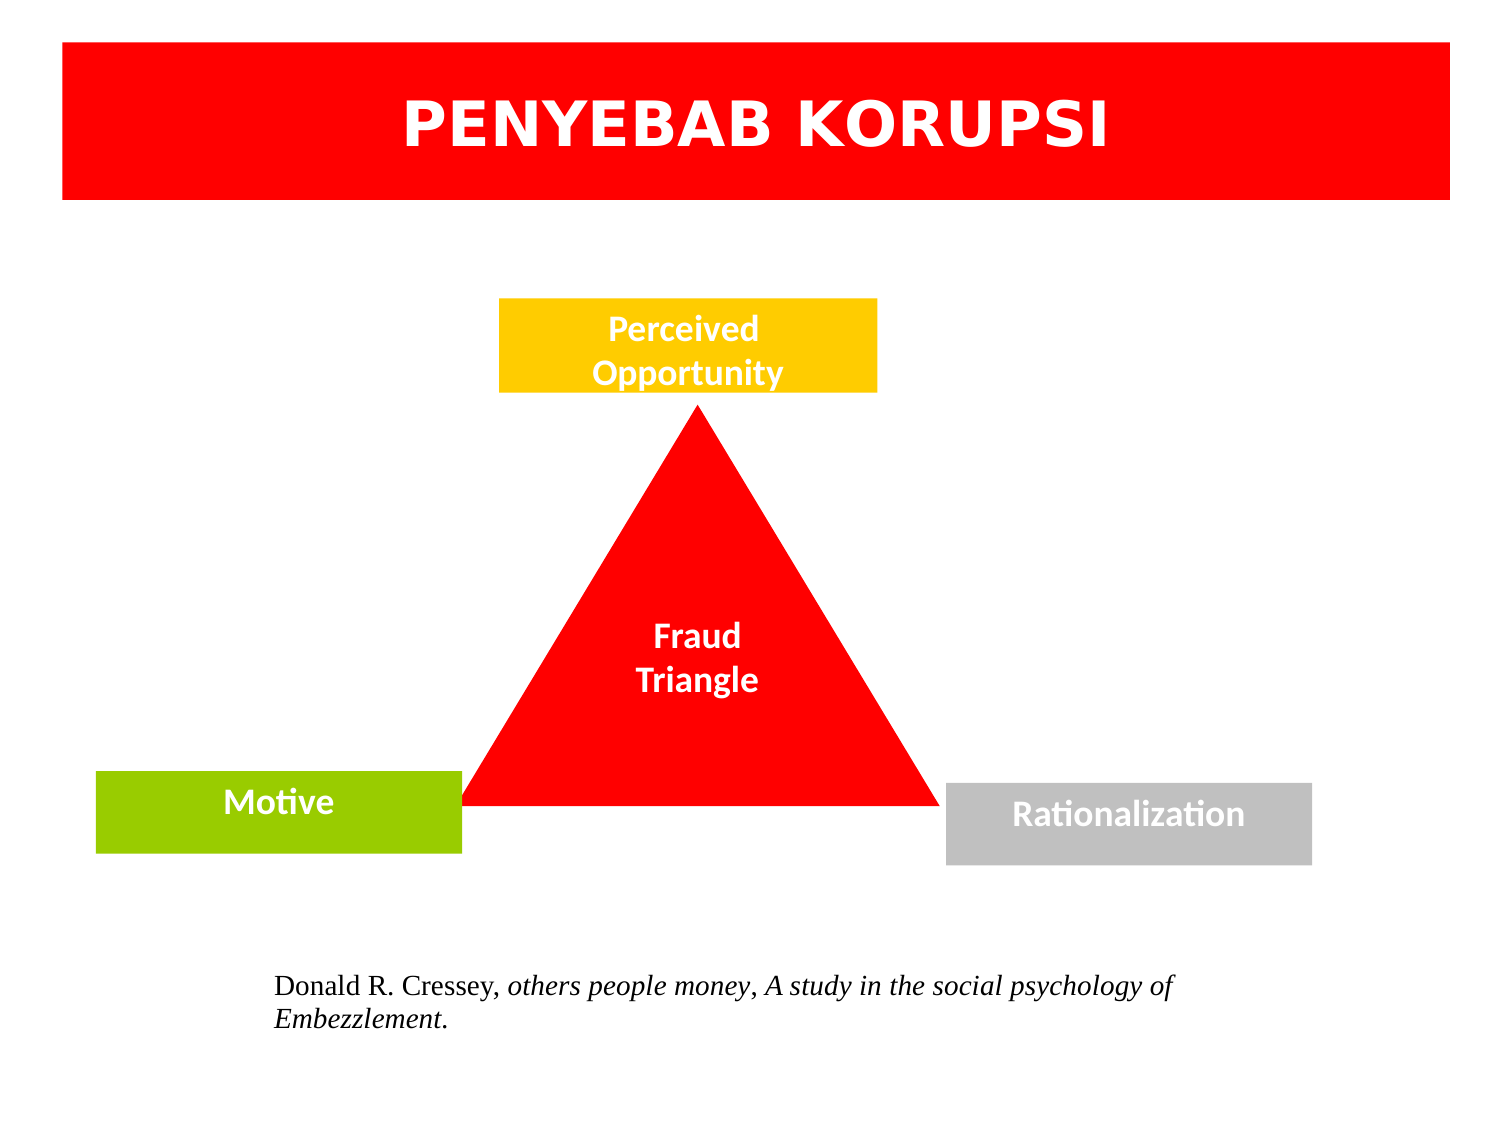

PENYEBAB KORUPSI
Perceived
Opportunity
Fraud
Triangle
Motive
Rationalization
Donald R. Cressey, others people money, A study in the social psychology of Embezzlement.